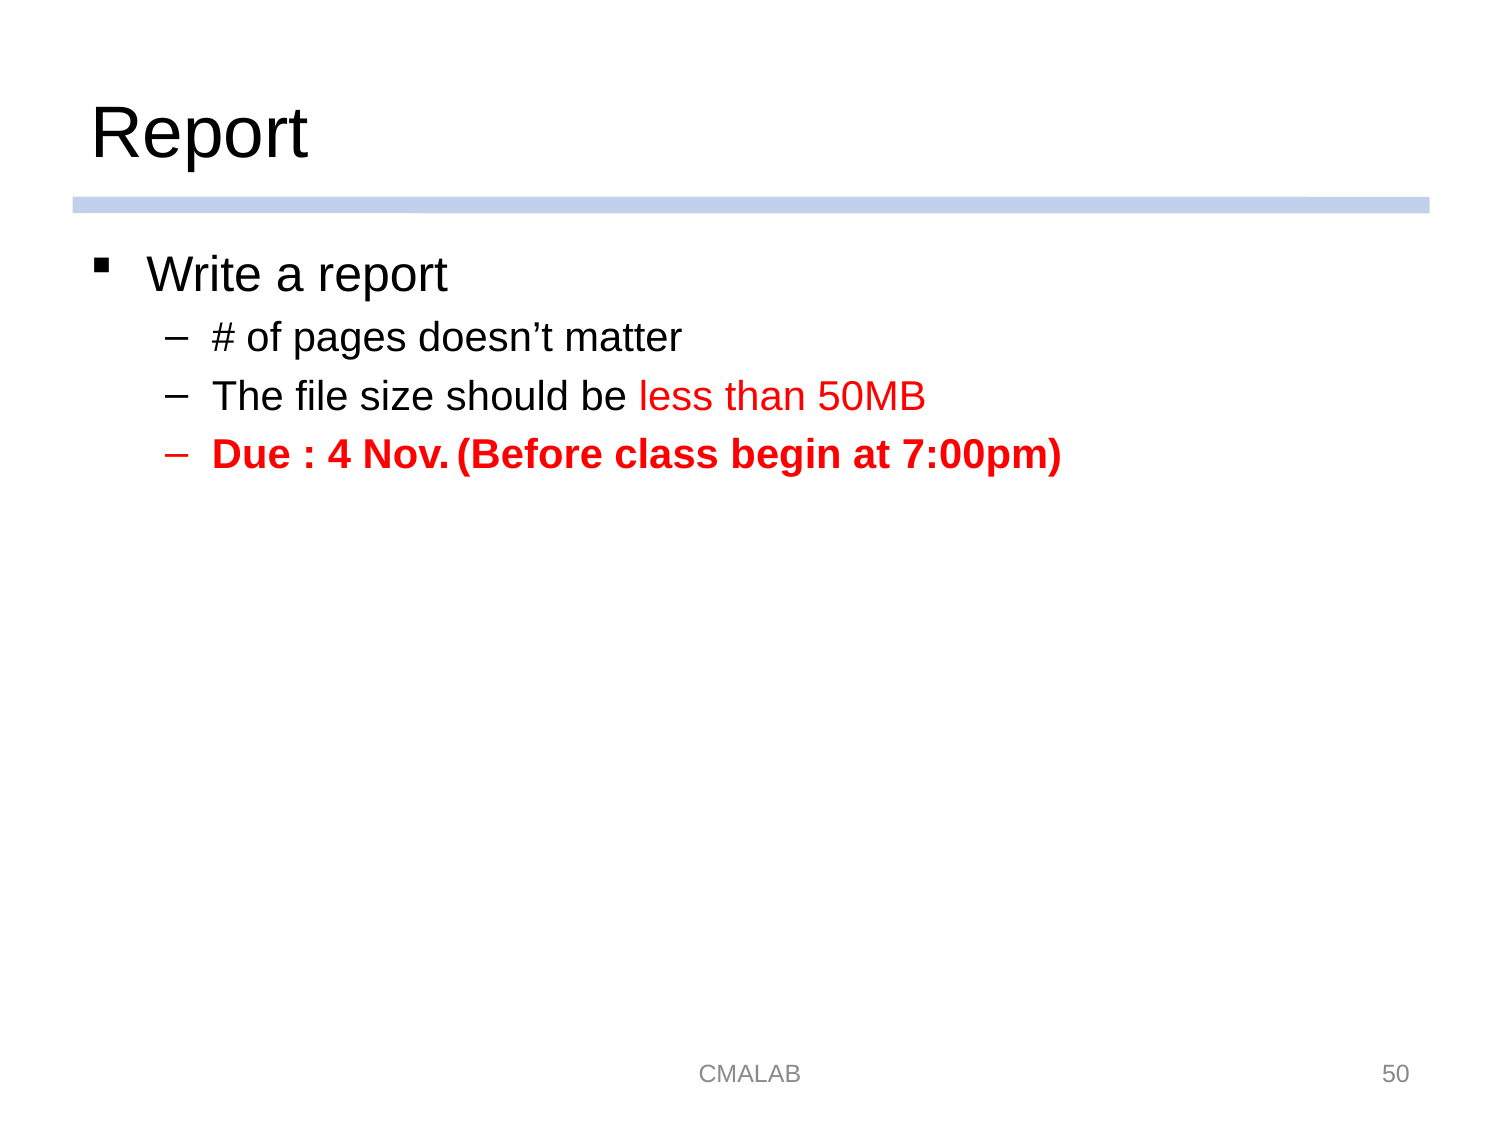

# Report
Write a report
# of pages doesn’t matter
The file size should be less than 50MB
Due : 4 Nov. (Before class begin at 7:00pm)

CMALAB
50